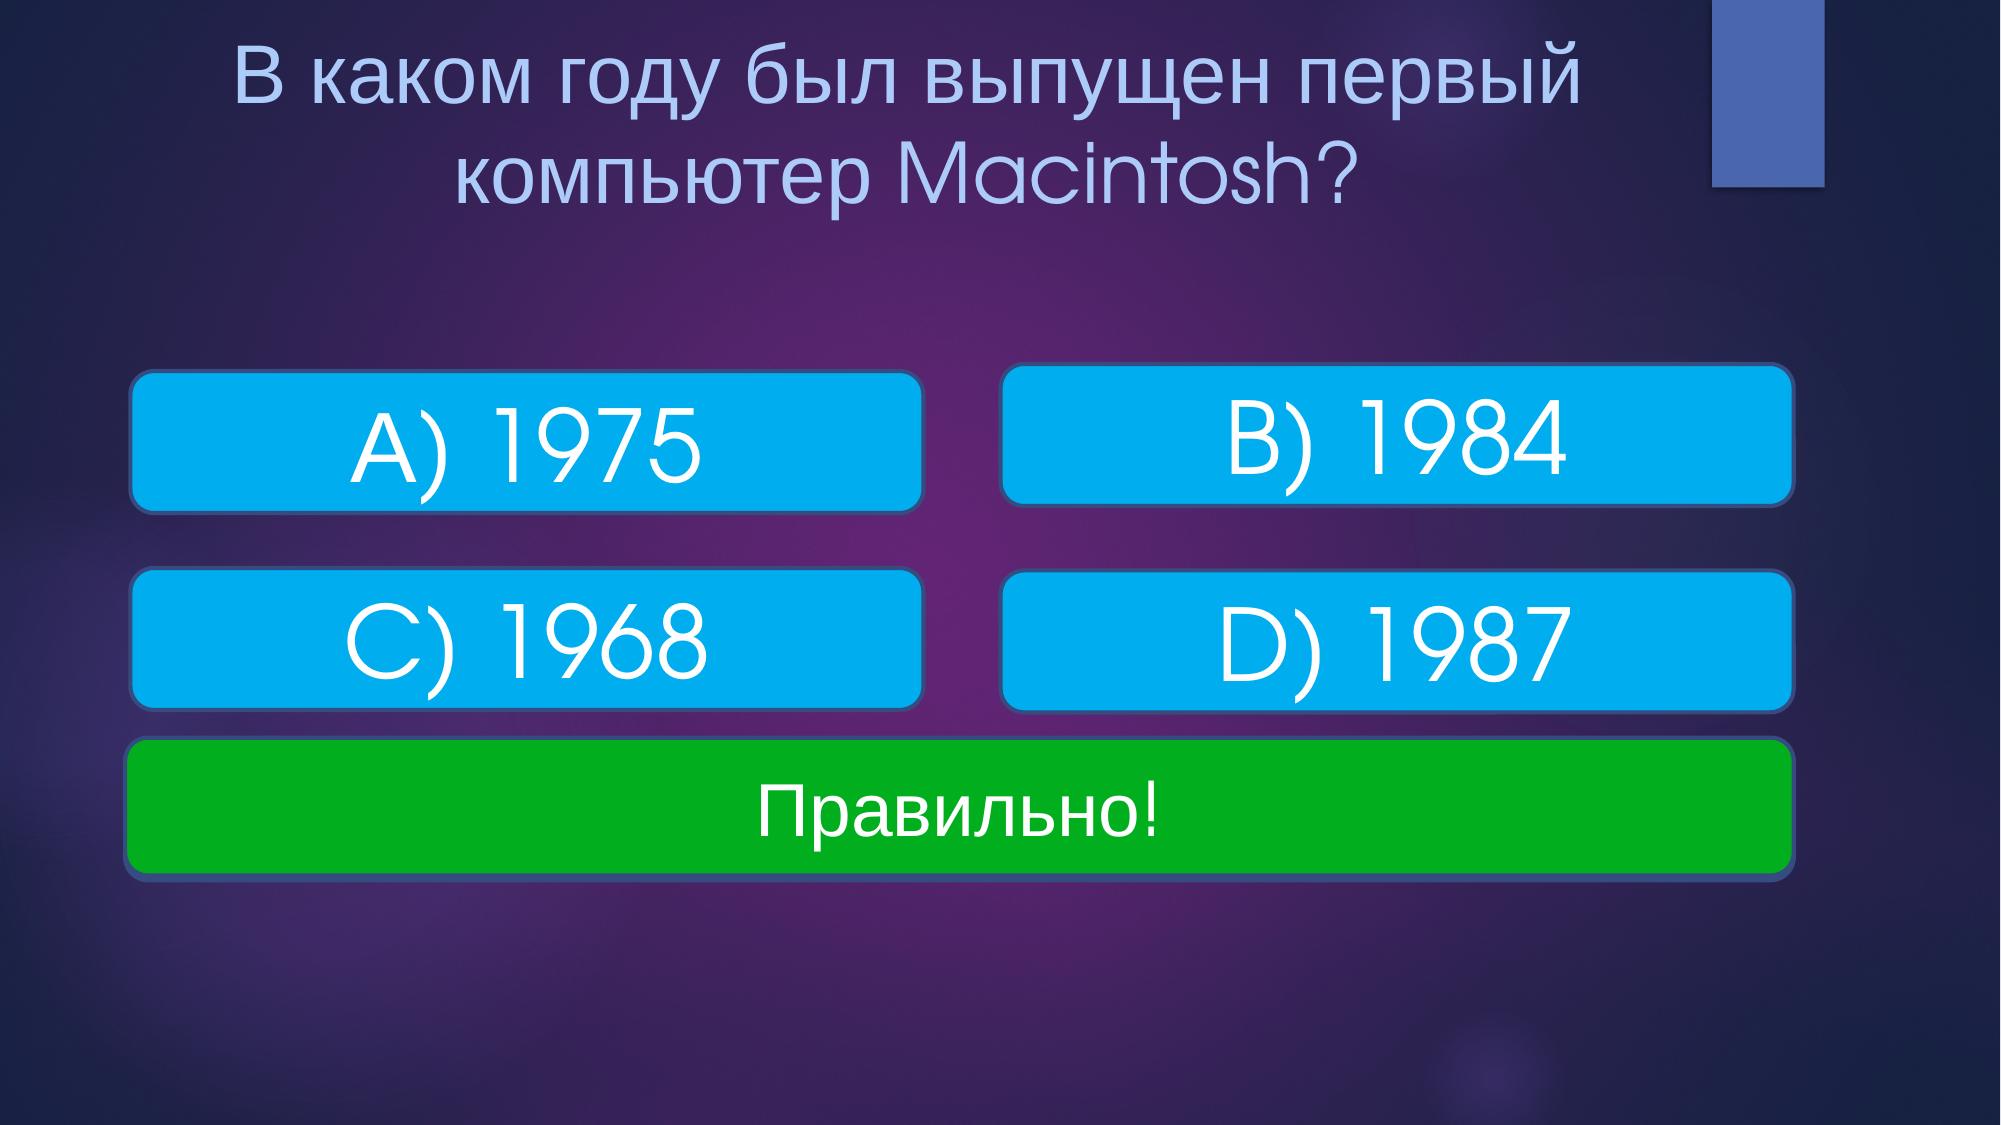

# В каком году был выпущен первый компьютер Macintosh?
B) 1984
А) 1975
C) 1968
D) 1987
Правильно!
Неверно!
Неверно!
Неверно!